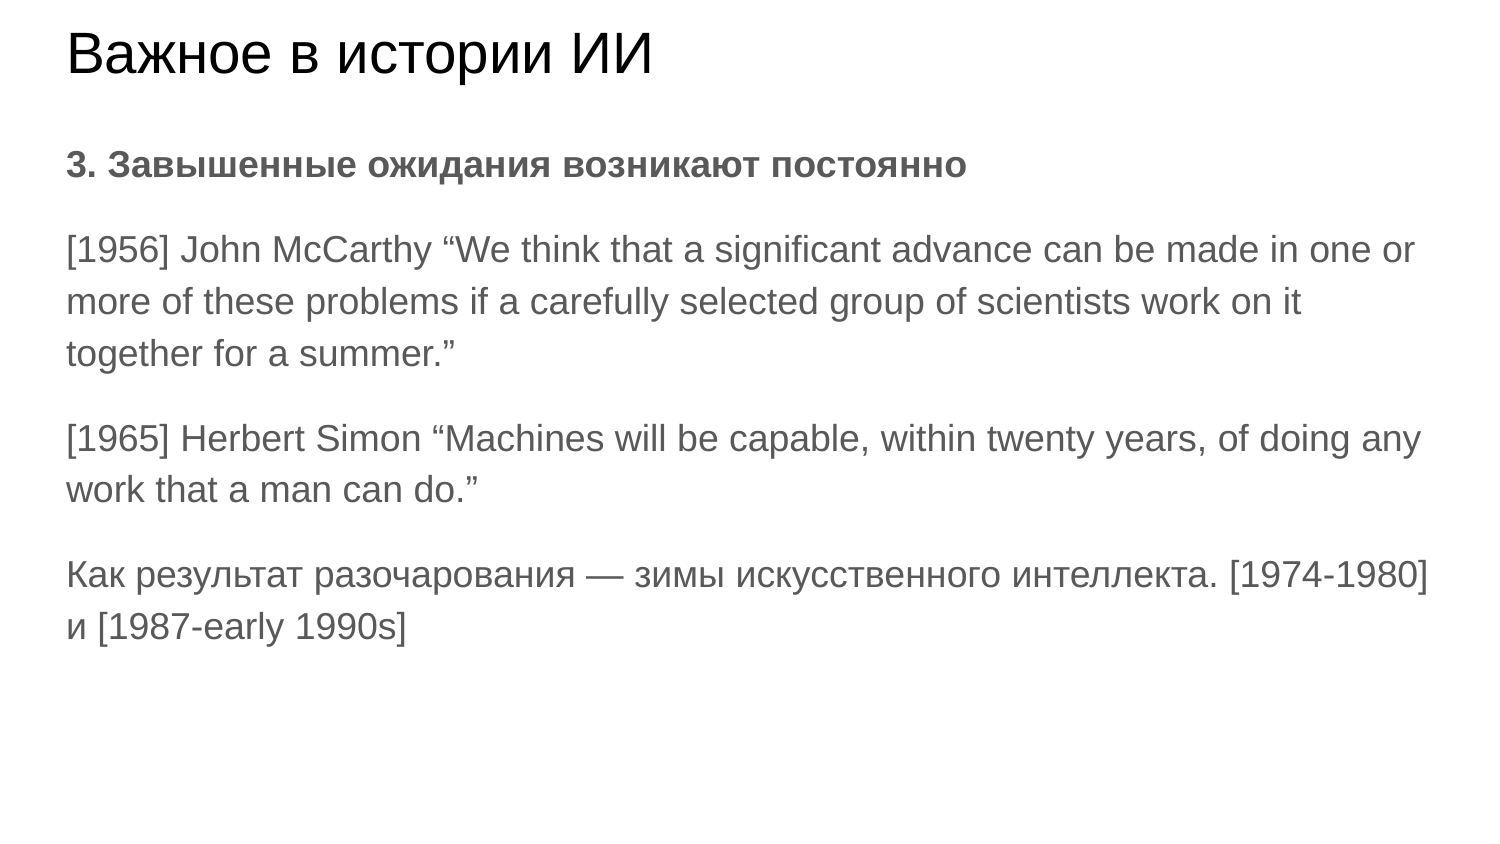

# Важное в истории ИИ
3. Завышенные ожидания возникают постоянно
[1956] John McCarthy “We think that a significant advance can be made in one or more of these problems if a carefully selected group of scientists work on it together for a summer.”
[1965] Herbert Simon “Machines will be capable, within twenty years, of doing any work that a man can do.”
Как результат разочарования — зимы искусственного интеллекта. [1974-1980] и [1987-early 1990s]